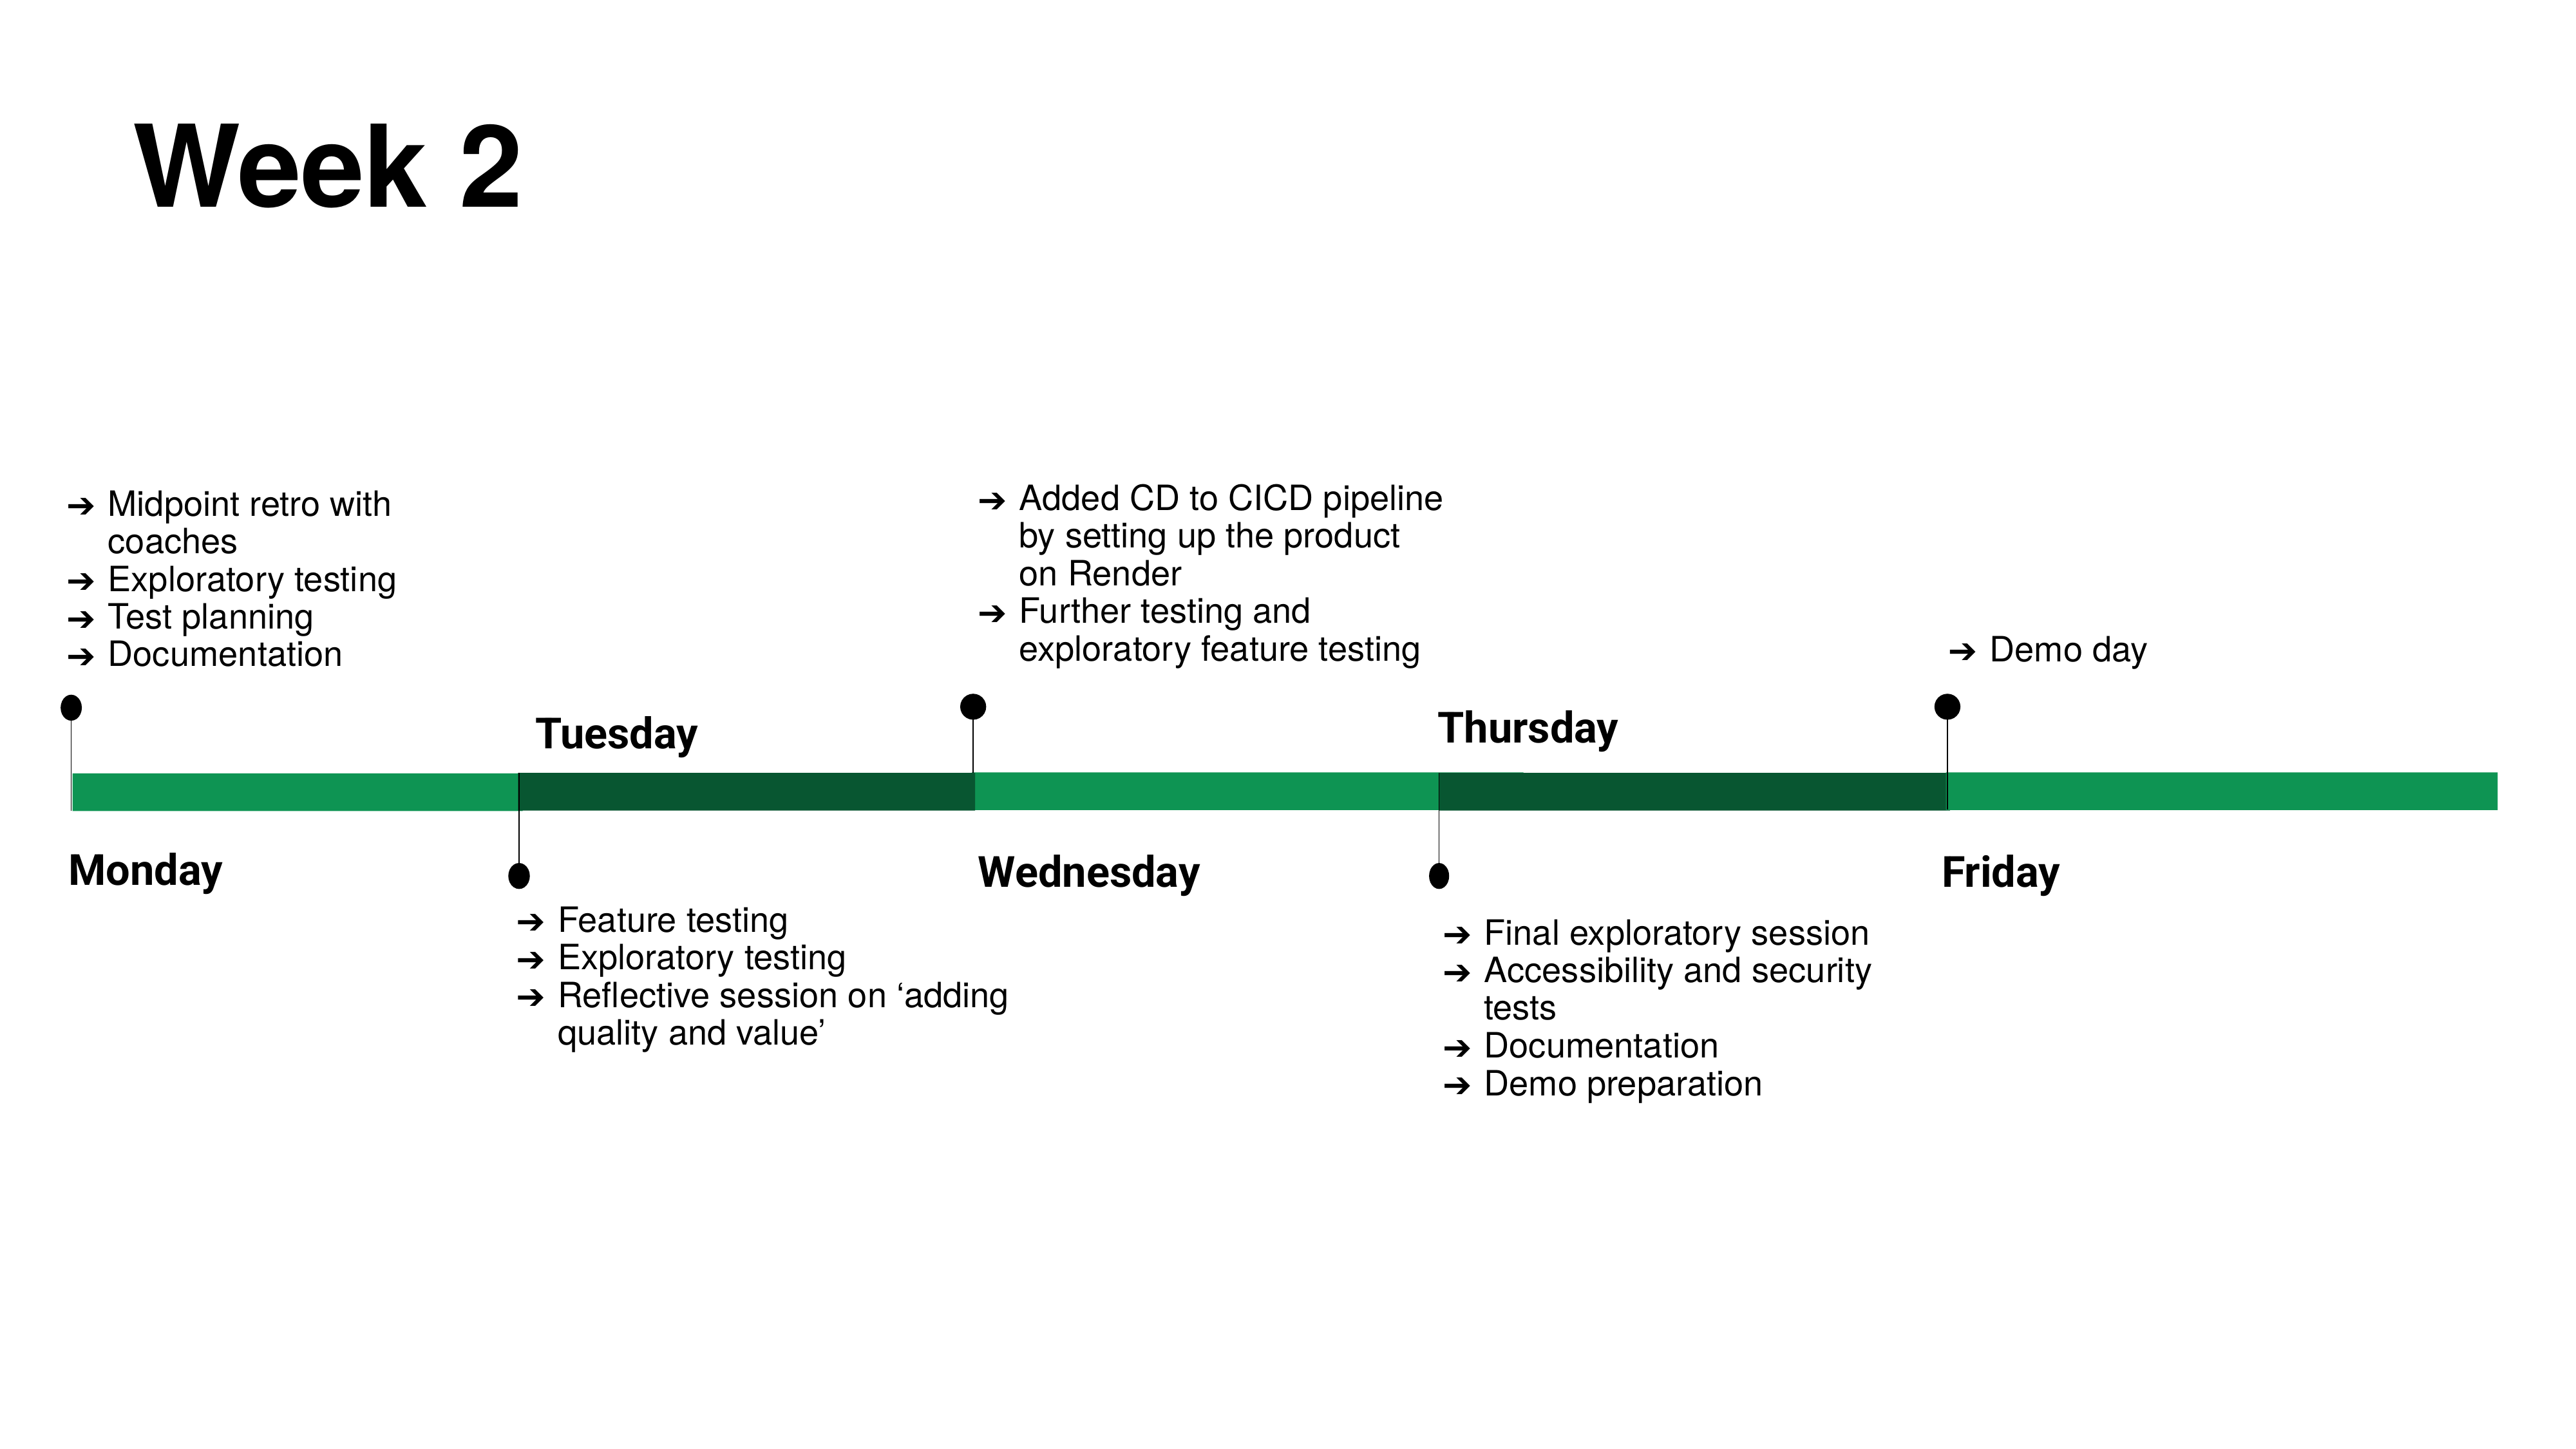

Week 2
Added CD to CICD pipeline by setting up the product on Render
Further testing and exploratory feature testing
Midpoint retro with coaches
Exploratory testing
Test planning
Documentation

Monday

Demo day
Thursday

Tuesday

Wednesday

Friday

Feature testing
Exploratory testing
Reflective session on ‘adding quality and value’
Final exploratory session
Accessibility and security tests
Documentation
Demo preparation